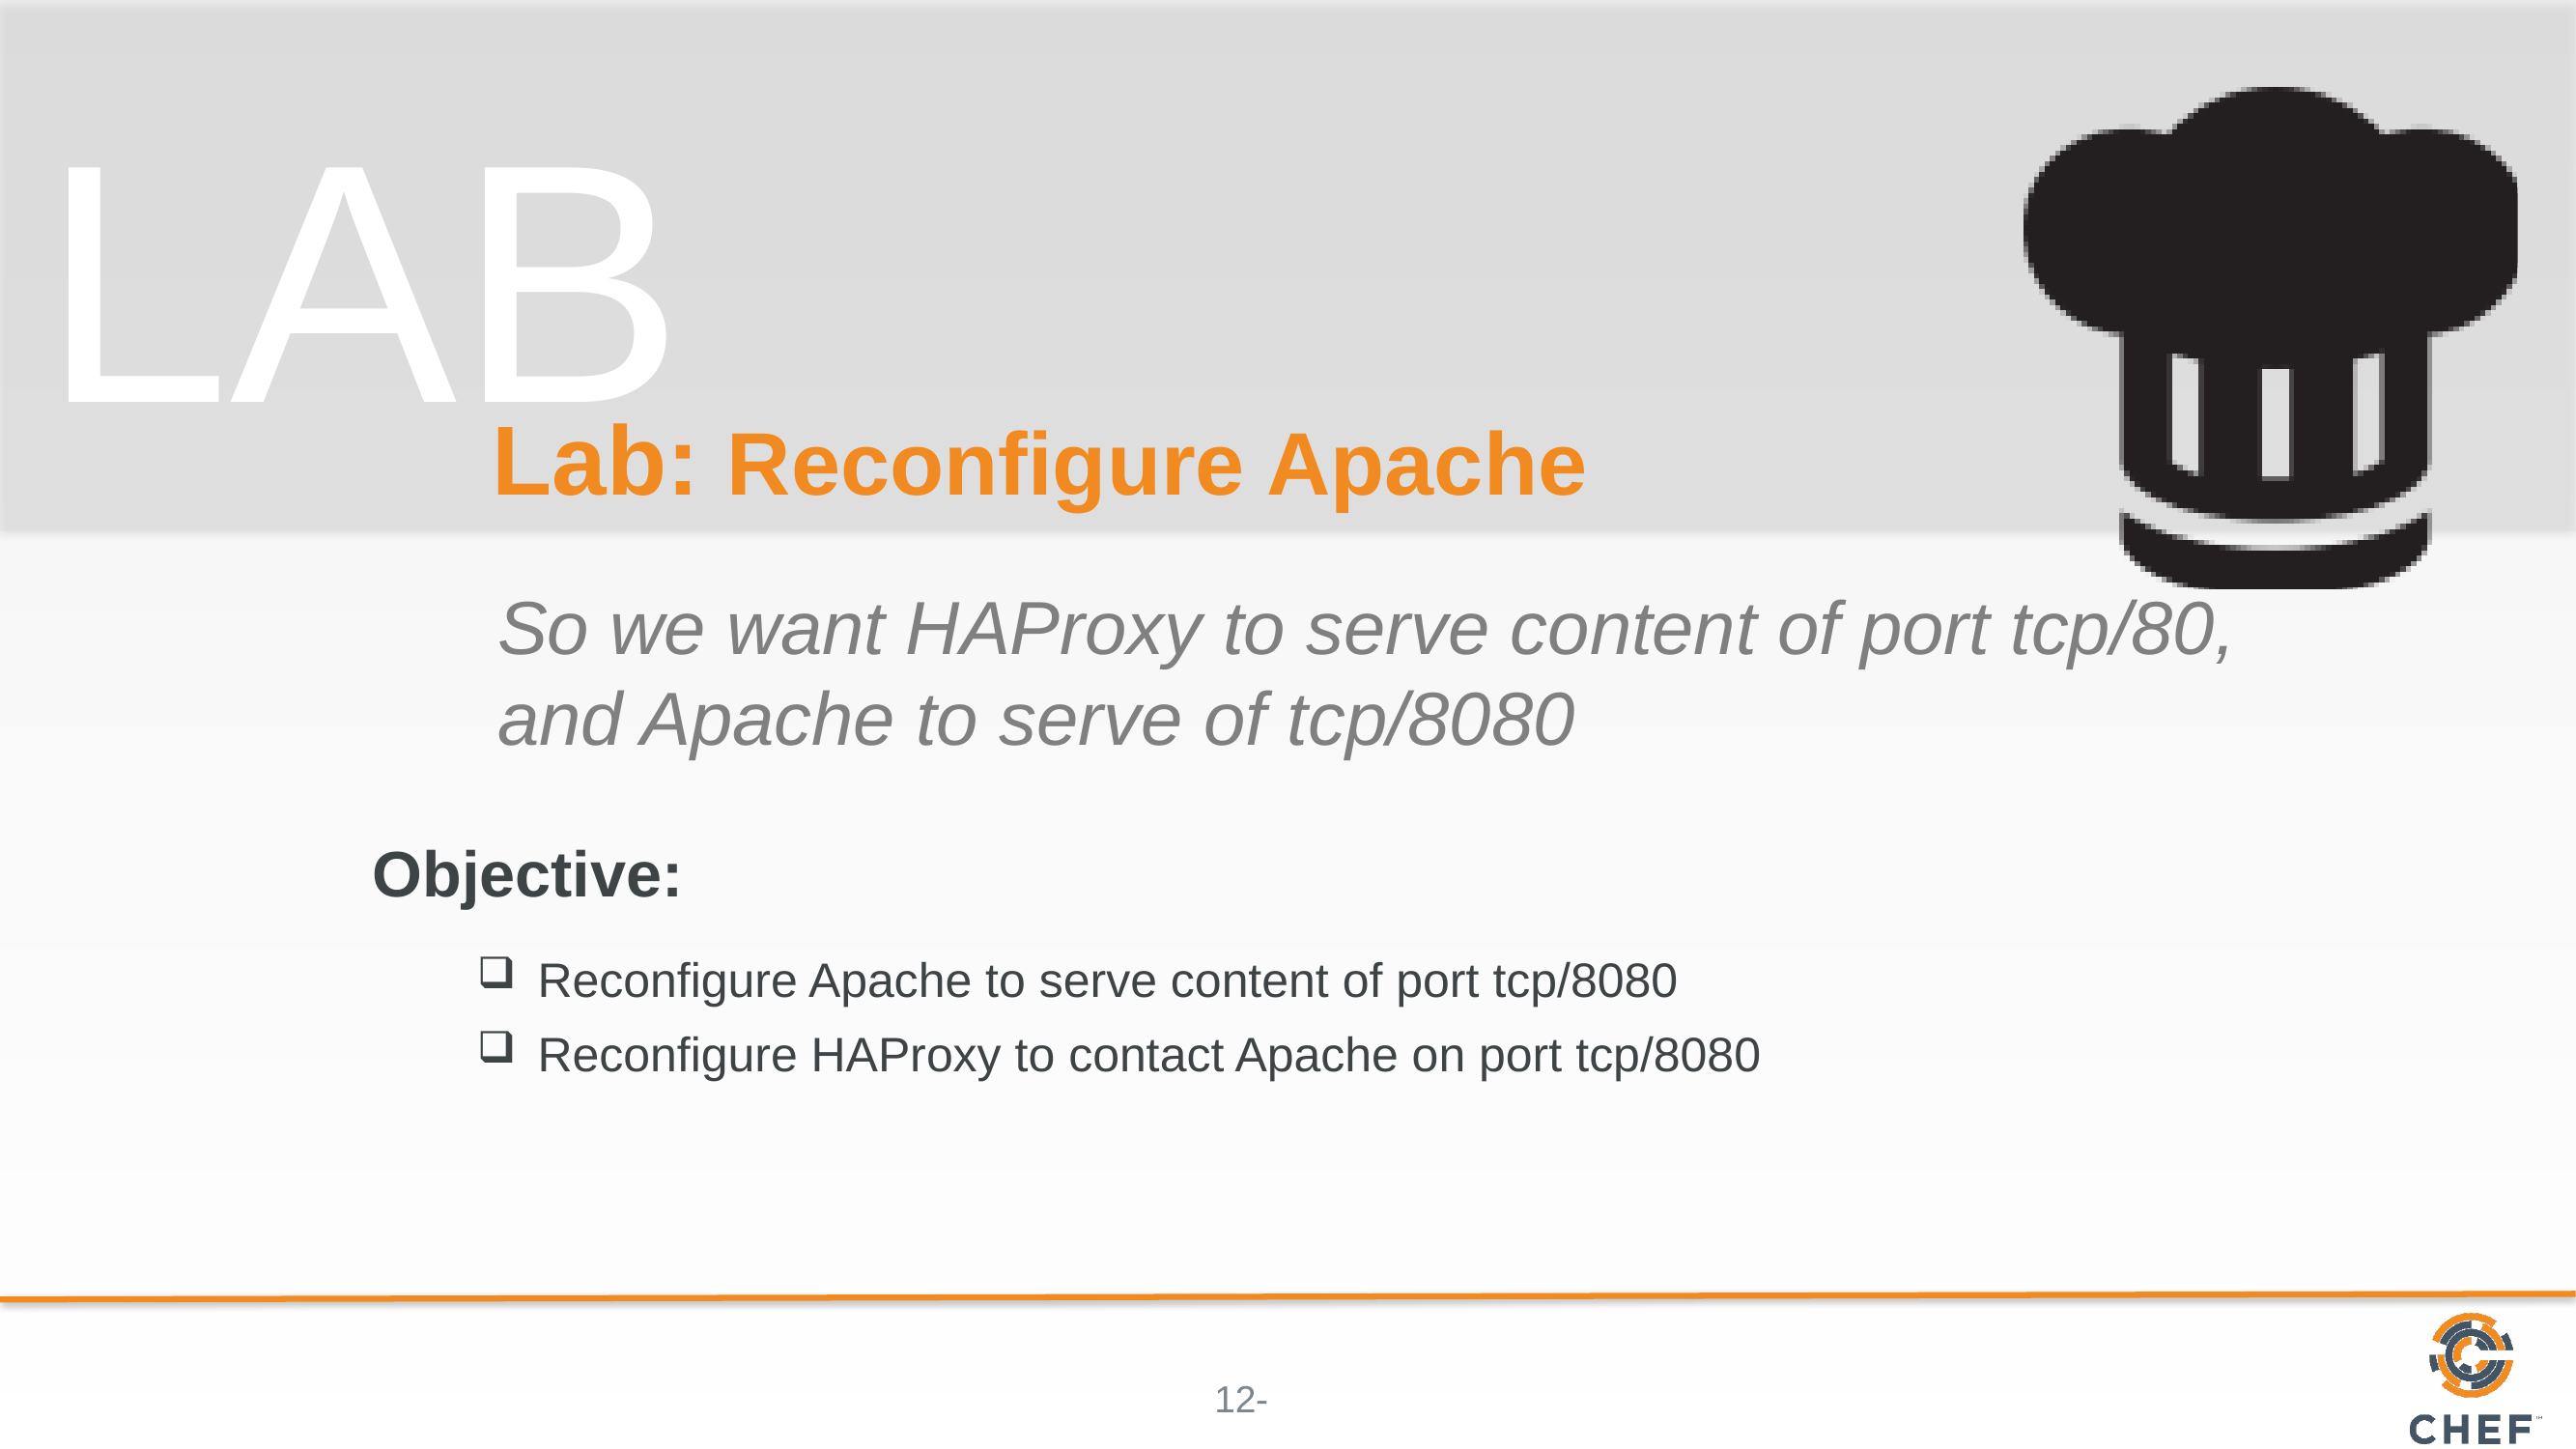

# Lab: Reconfigure Apache
So we want HAProxy to serve content of port tcp/80, and Apache to serve of tcp/8080
Reconfigure Apache to serve content of port tcp/8080
Reconfigure HAProxy to contact Apache on port tcp/8080